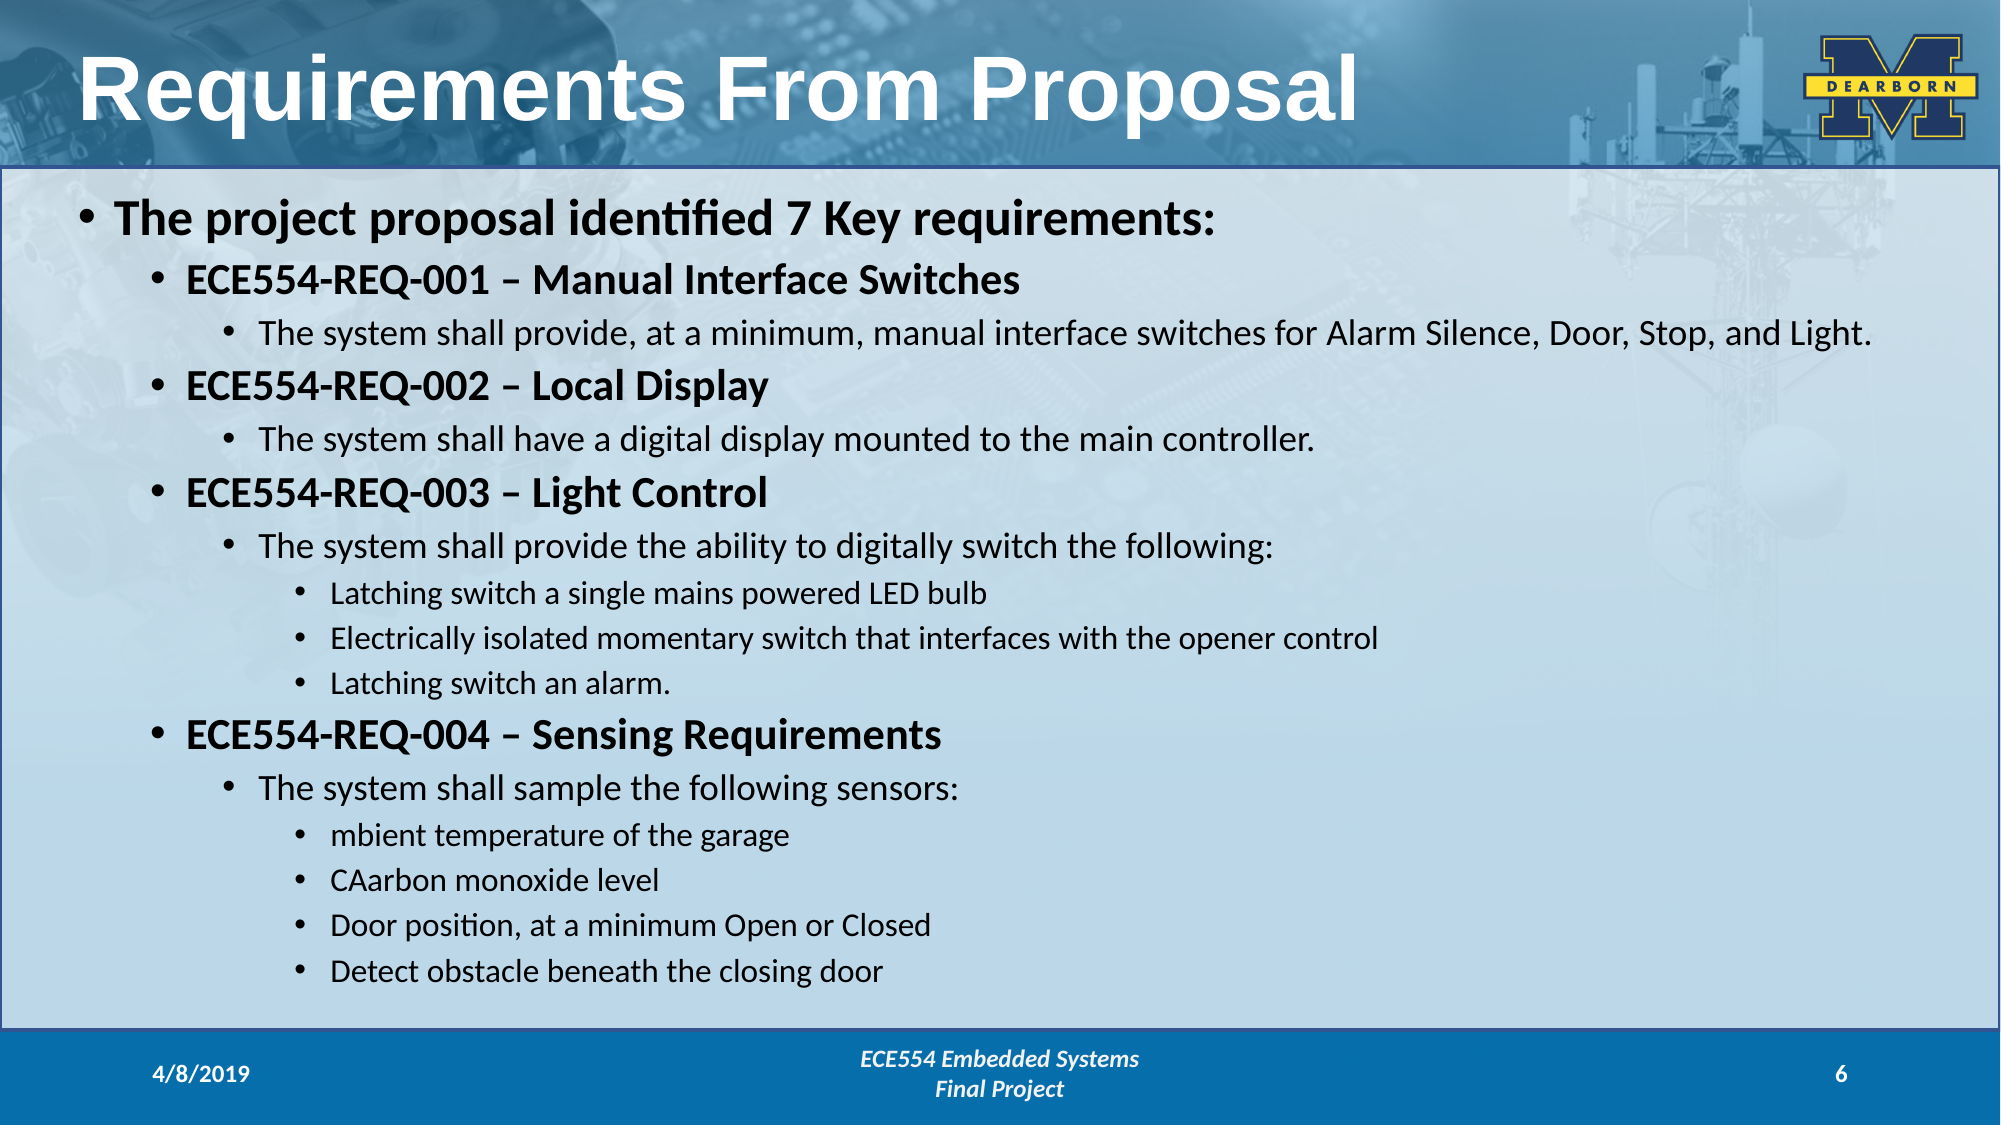

Requirements From Proposal
The project proposal identified 7 Key requirements:
ECE554-REQ-001 – Manual Interface Switches
The system shall provide, at a minimum, manual interface switches for Alarm Silence, Door, Stop, and Light.
ECE554-REQ-002 – Local Display
The system shall have a digital display mounted to the main controller.
ECE554-REQ-003 – Light Control
The system shall provide the ability to digitally switch the following:
Latching switch a single mains powered LED bulb
Electrically isolated momentary switch that interfaces with the opener control
Latching switch an alarm.
ECE554-REQ-004 – Sensing Requirements
The system shall sample the following sensors:
mbient temperature of the garage
CAarbon monoxide level
Door position, at a minimum Open or Closed
Detect obstacle beneath the closing door
4/8/2019
ECE554 Embedded Systems
Final Project
6